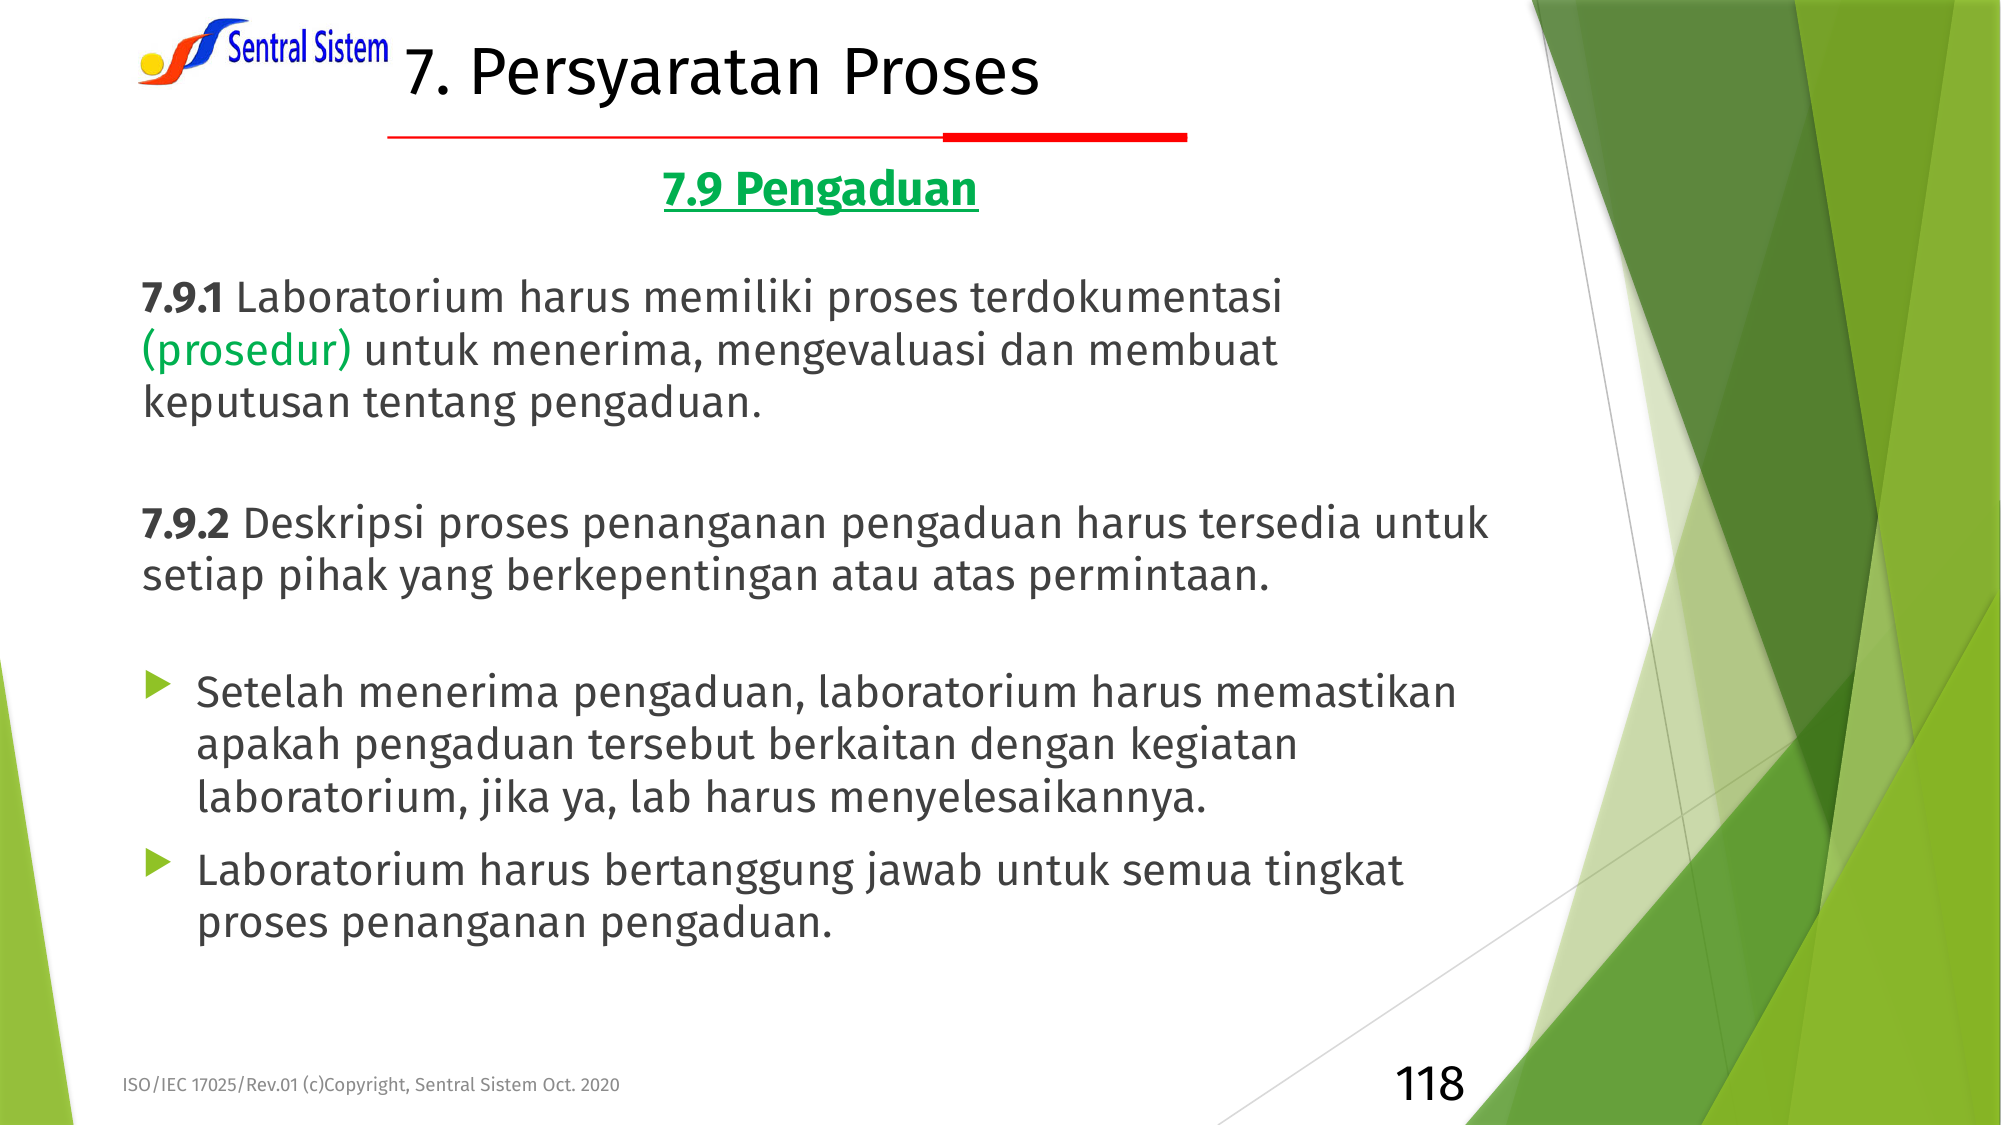

# 7. Persyaratan Proses

7.9 Pengaduan
7.9.1 Laboratorium harus memiliki proses terdokumentasi (prosedur) untuk menerima, mengevaluasi dan membuat keputusan tentang pengaduan.
7.9.2 Deskripsi proses penanganan pengaduan harus tersedia untuk setiap pihak yang berkepentingan atau atas permintaan.

Setelah menerima pengaduan, laboratorium harus memastikan apakah pengaduan tersebut berkaitan dengan kegiatan laboratorium, jika ya, lab harus menyelesaikannya.
Laboratorium harus bertanggung jawab untuk semua tingkat proses penanganan pengaduan.
118
ISO/IEC 17025/Rev.01 (c)Copyright, Sentral Sistem Oct. 2020